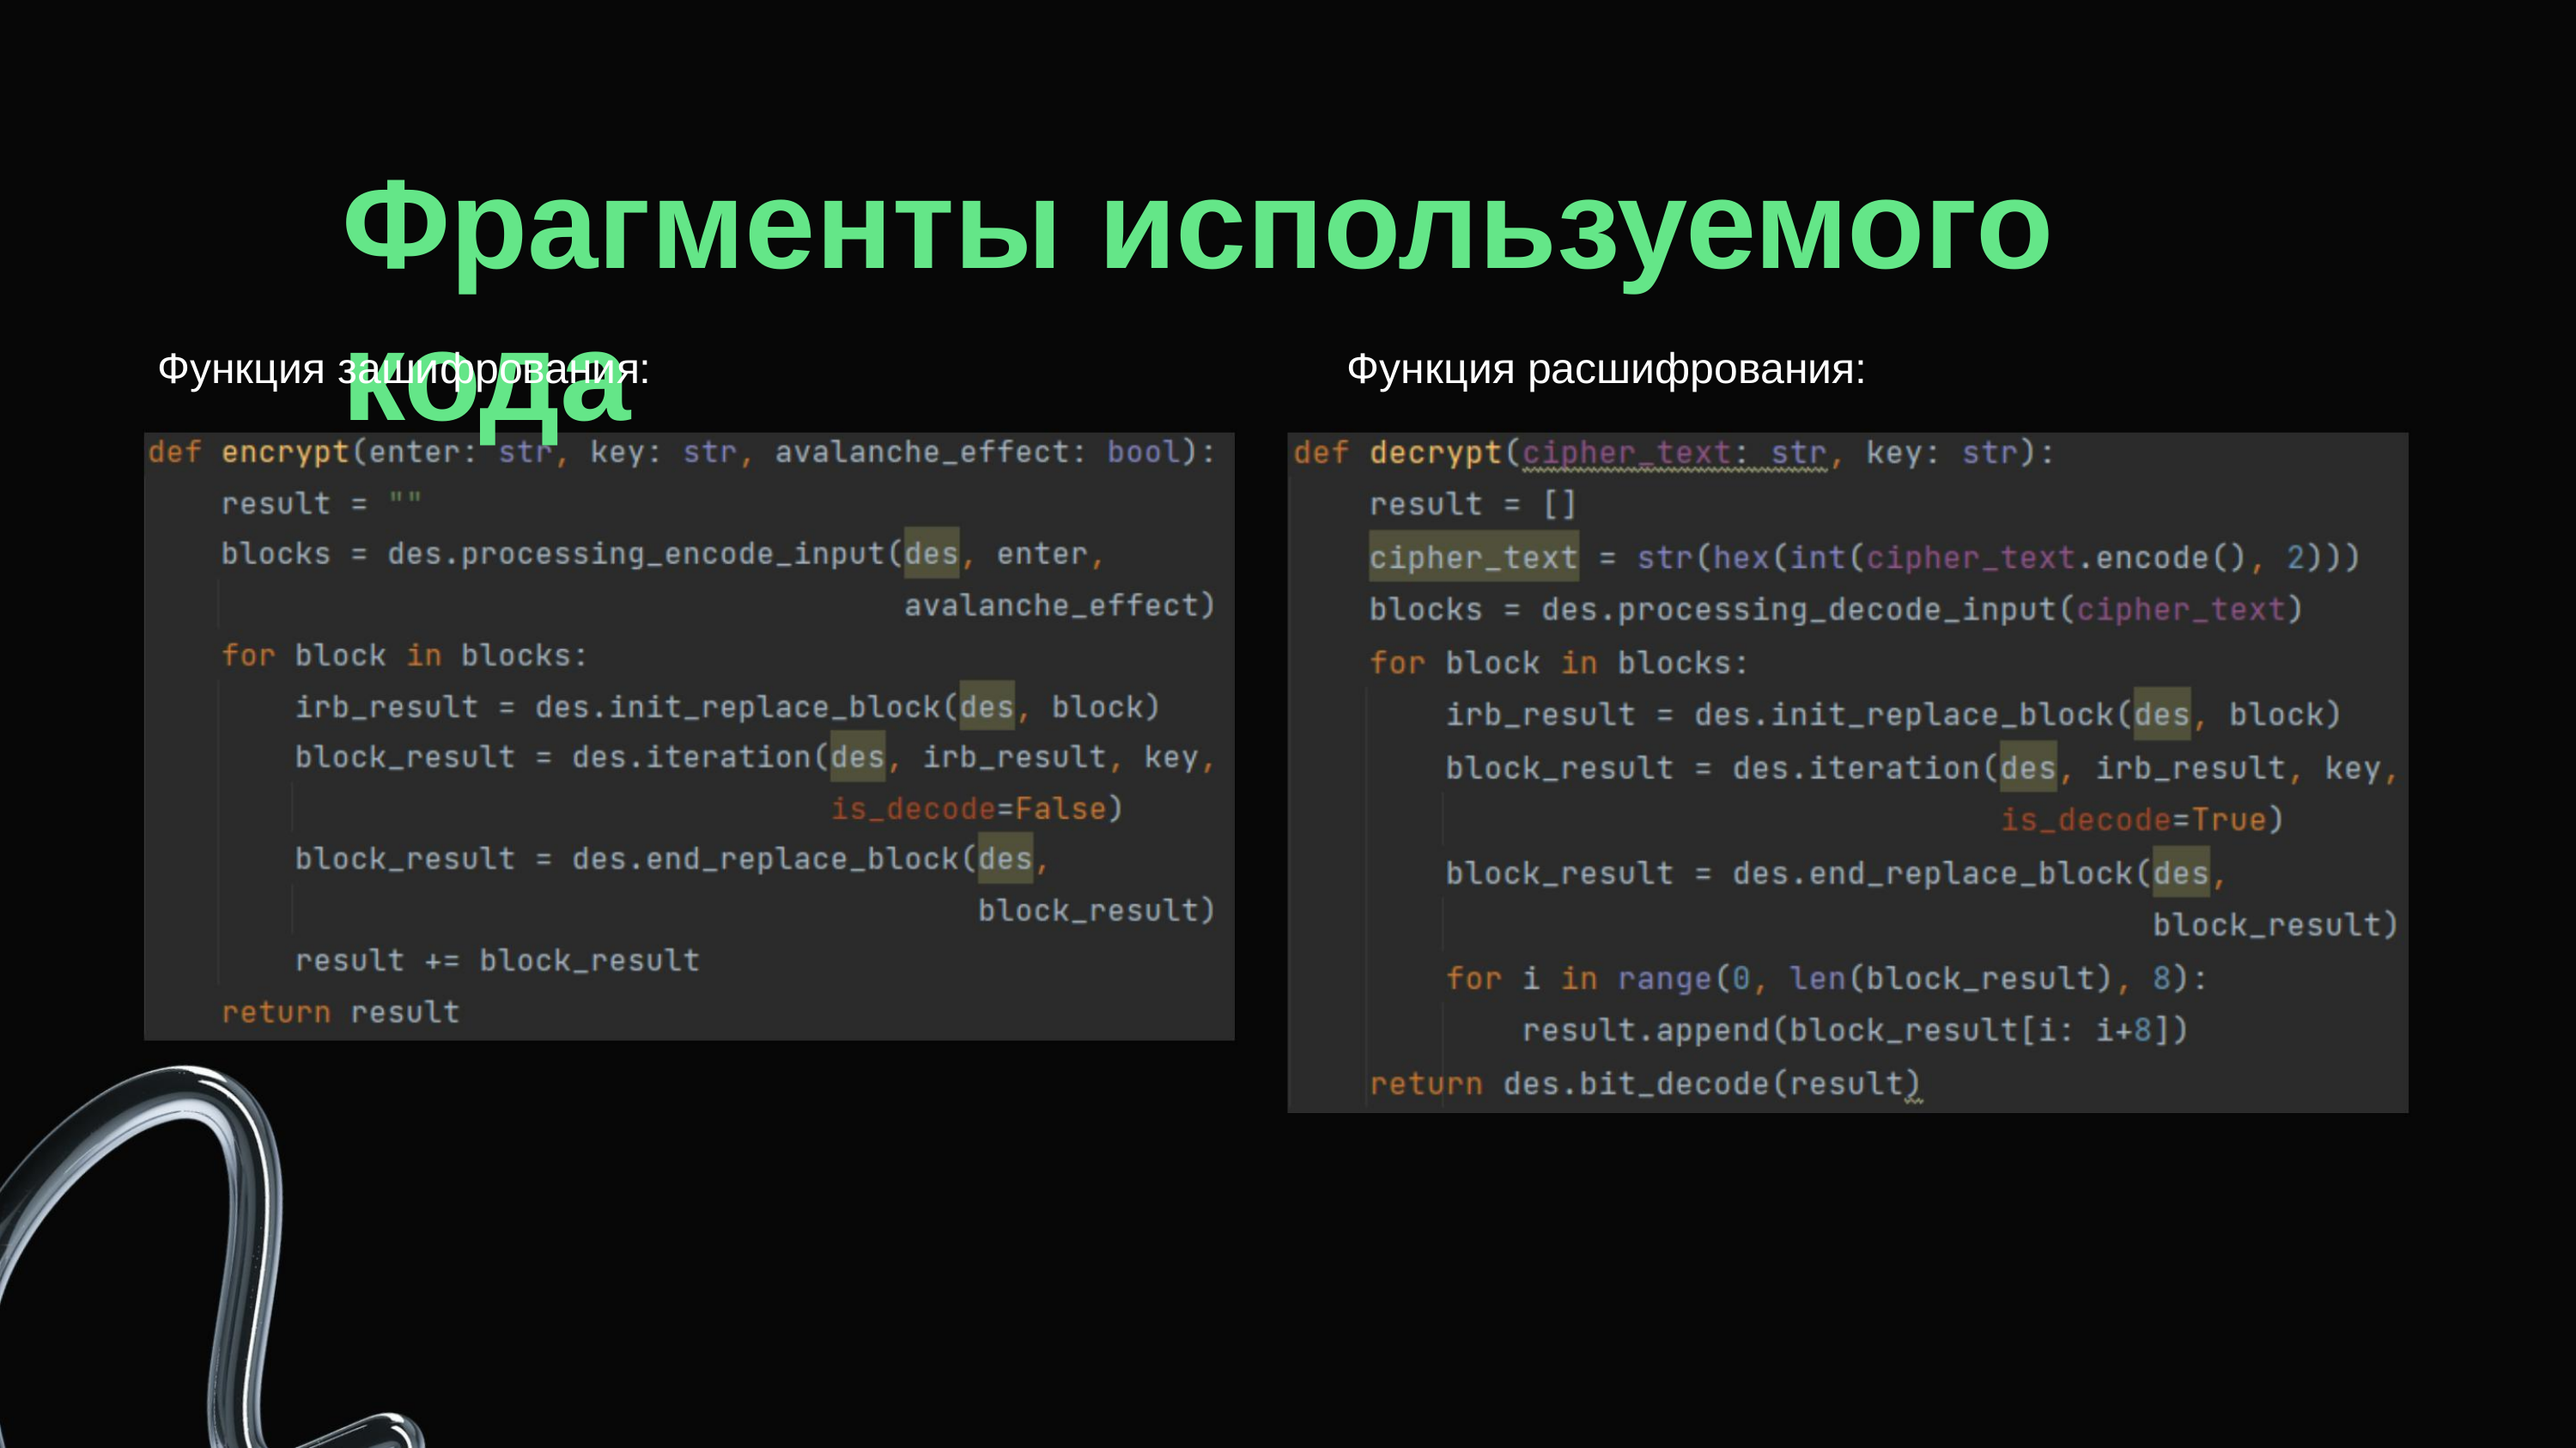

Фрагменты используемого кода
Функция зашифрования:
Функция расшифрования: